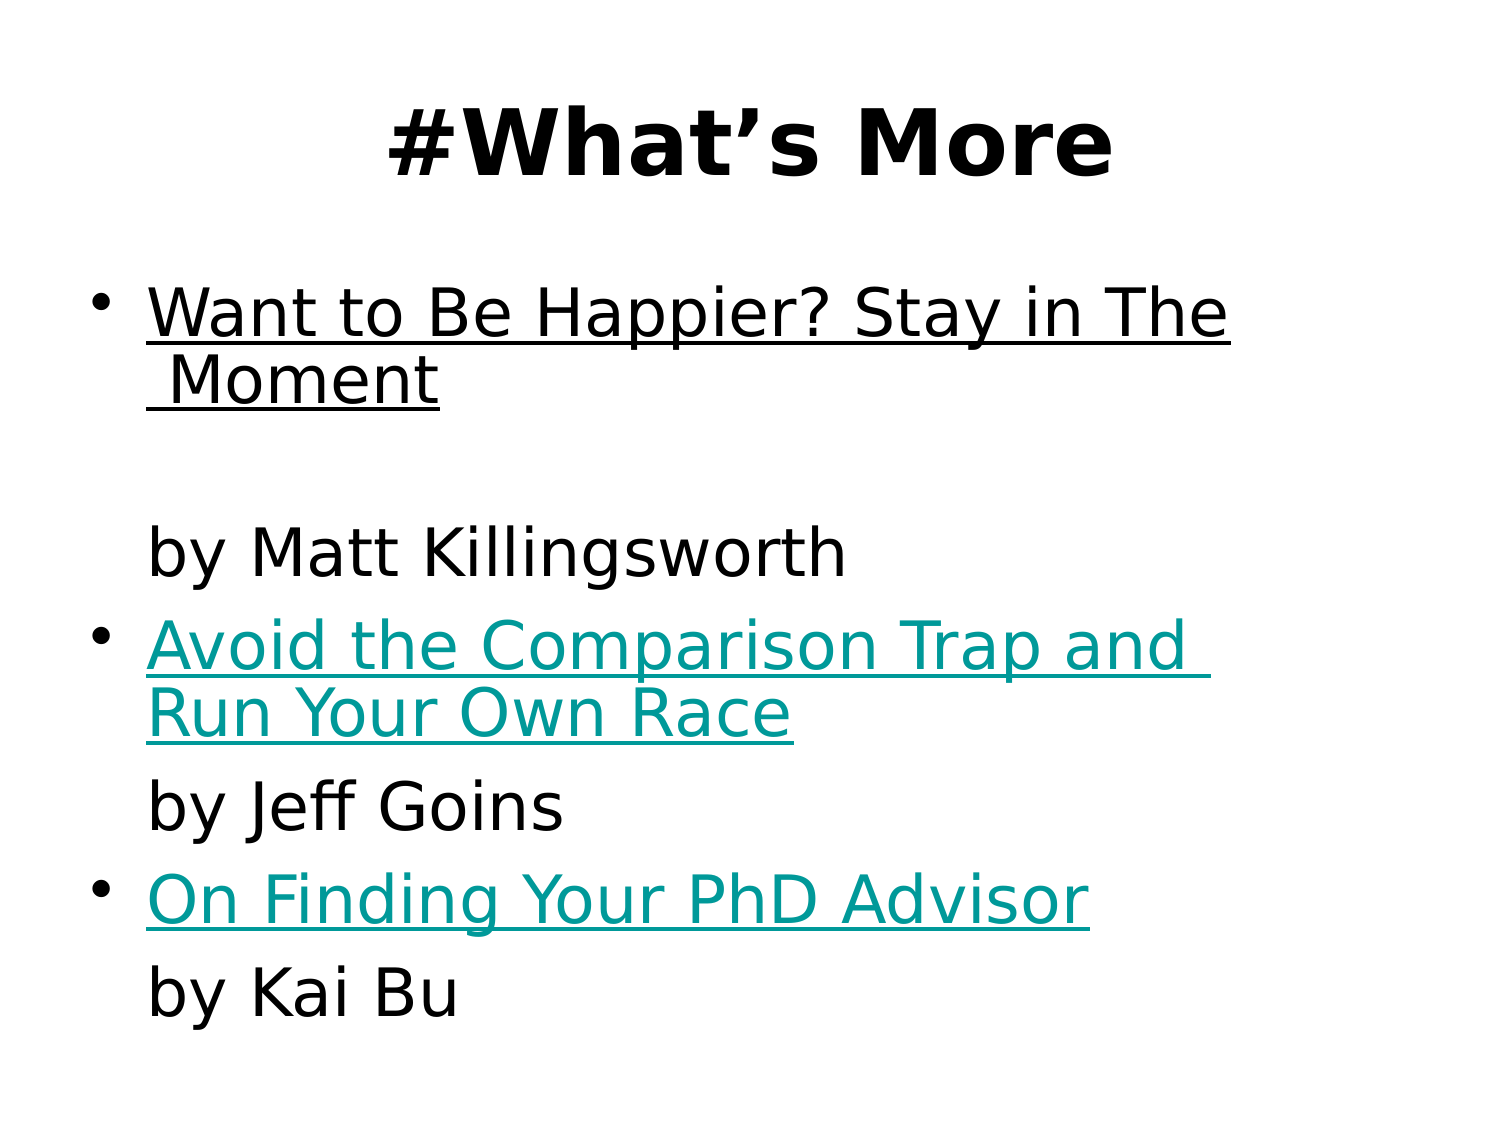

# #What’s More
Want to Be Happier? Stay in The Moment
	by Matt Killingsworth
Avoid the Comparison Trap and Run Your Own Race
	by Jeff Goins
On Finding Your PhD Advisor
	by Kai Bu